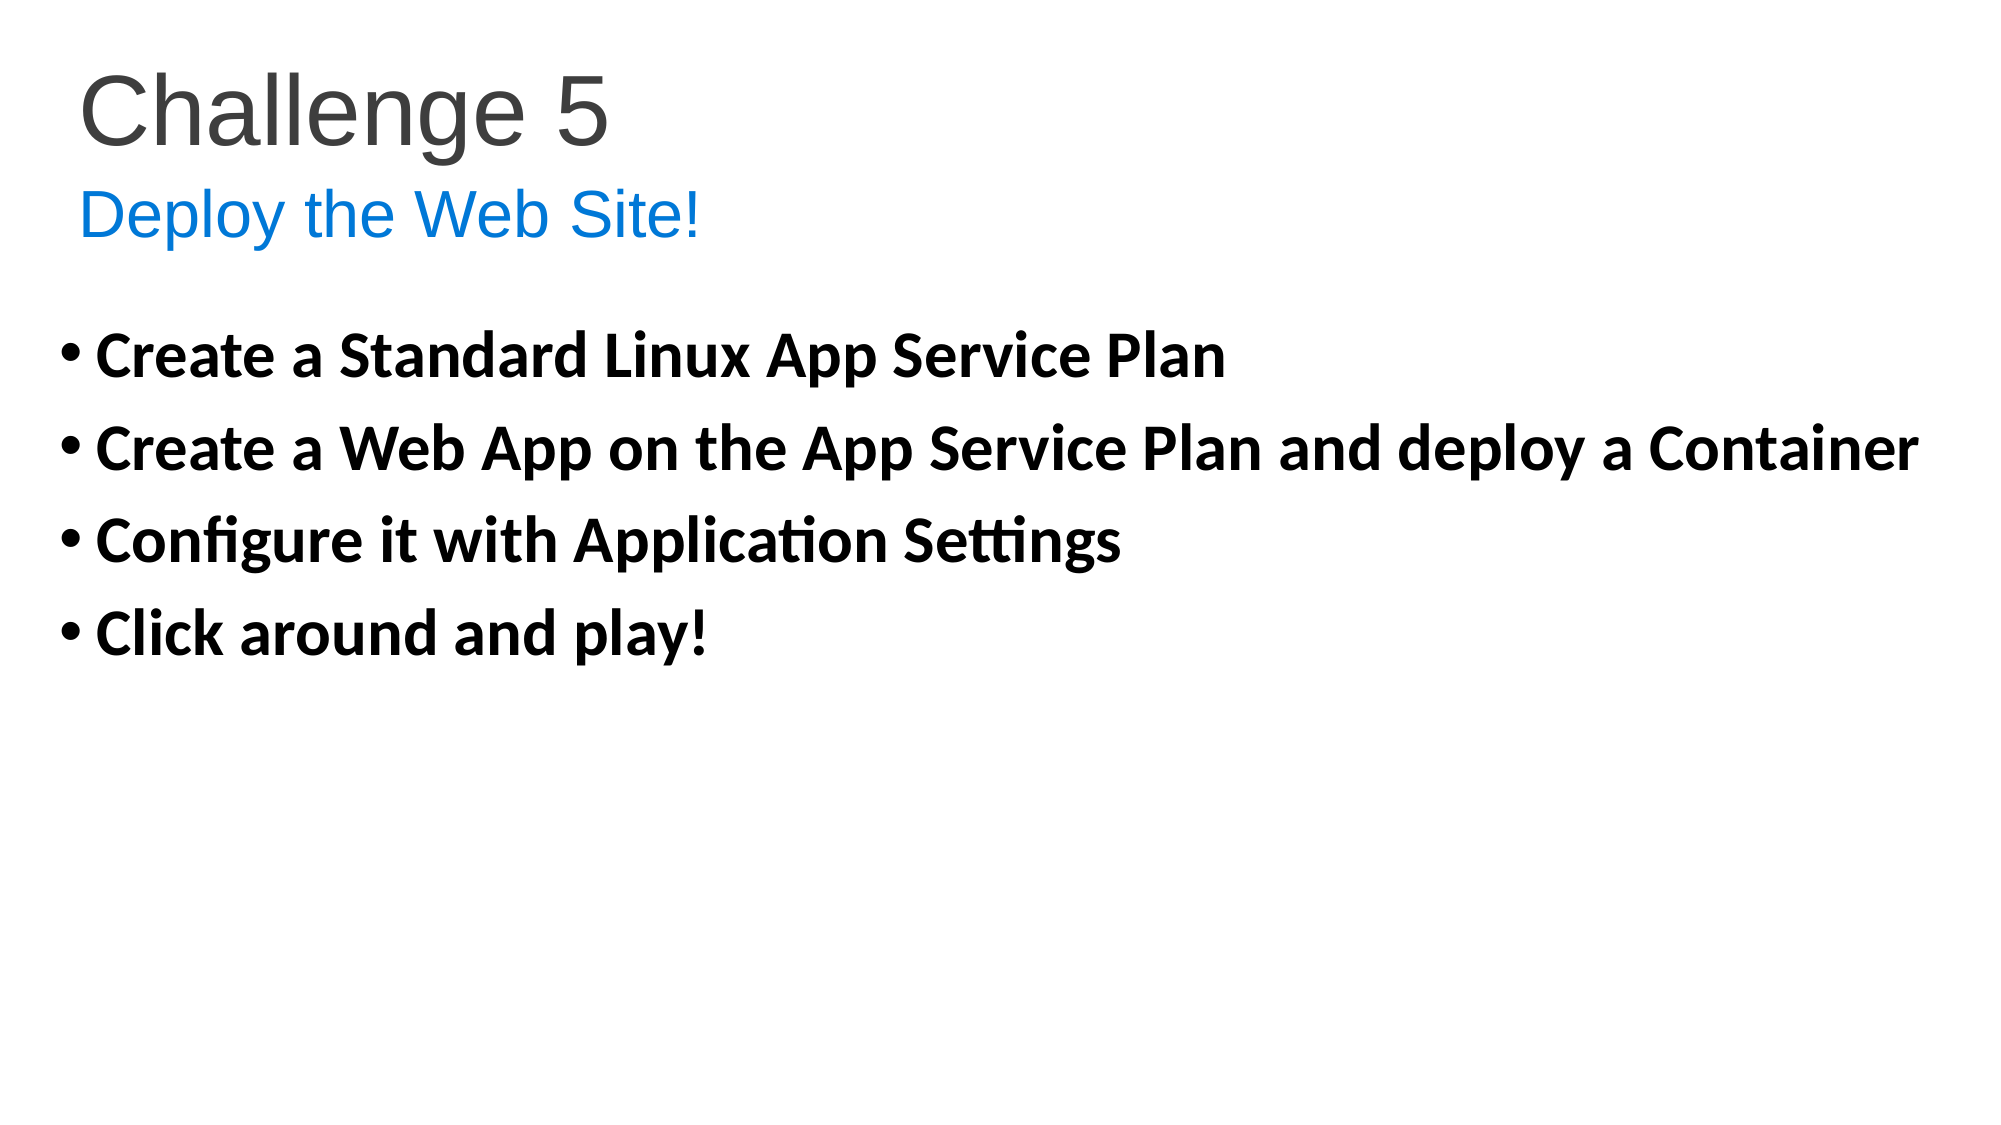

Challenge 5
Deploy the Web Site!
Create a Standard Linux App Service Plan
Create a Web App on the App Service Plan and deploy a Container
Configure it with Application Settings
Click around and play!